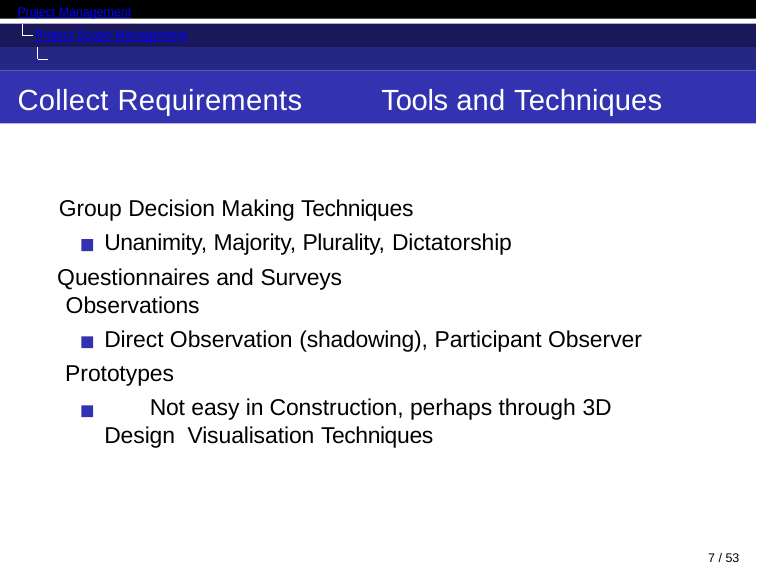

Project Management
Project Scope Management  Introduction

Collect Requirements
Tools and Techniques
Group Decision Making Techniques  Unanimity, Majority, Plurality, Dictatorship
Questionnaires and Surveys  Observations
Direct Observation (shadowing), Participant Observer  Prototypes
Not easy in Construction, perhaps through 3D Design  Visualisation Techniques

7 / 53